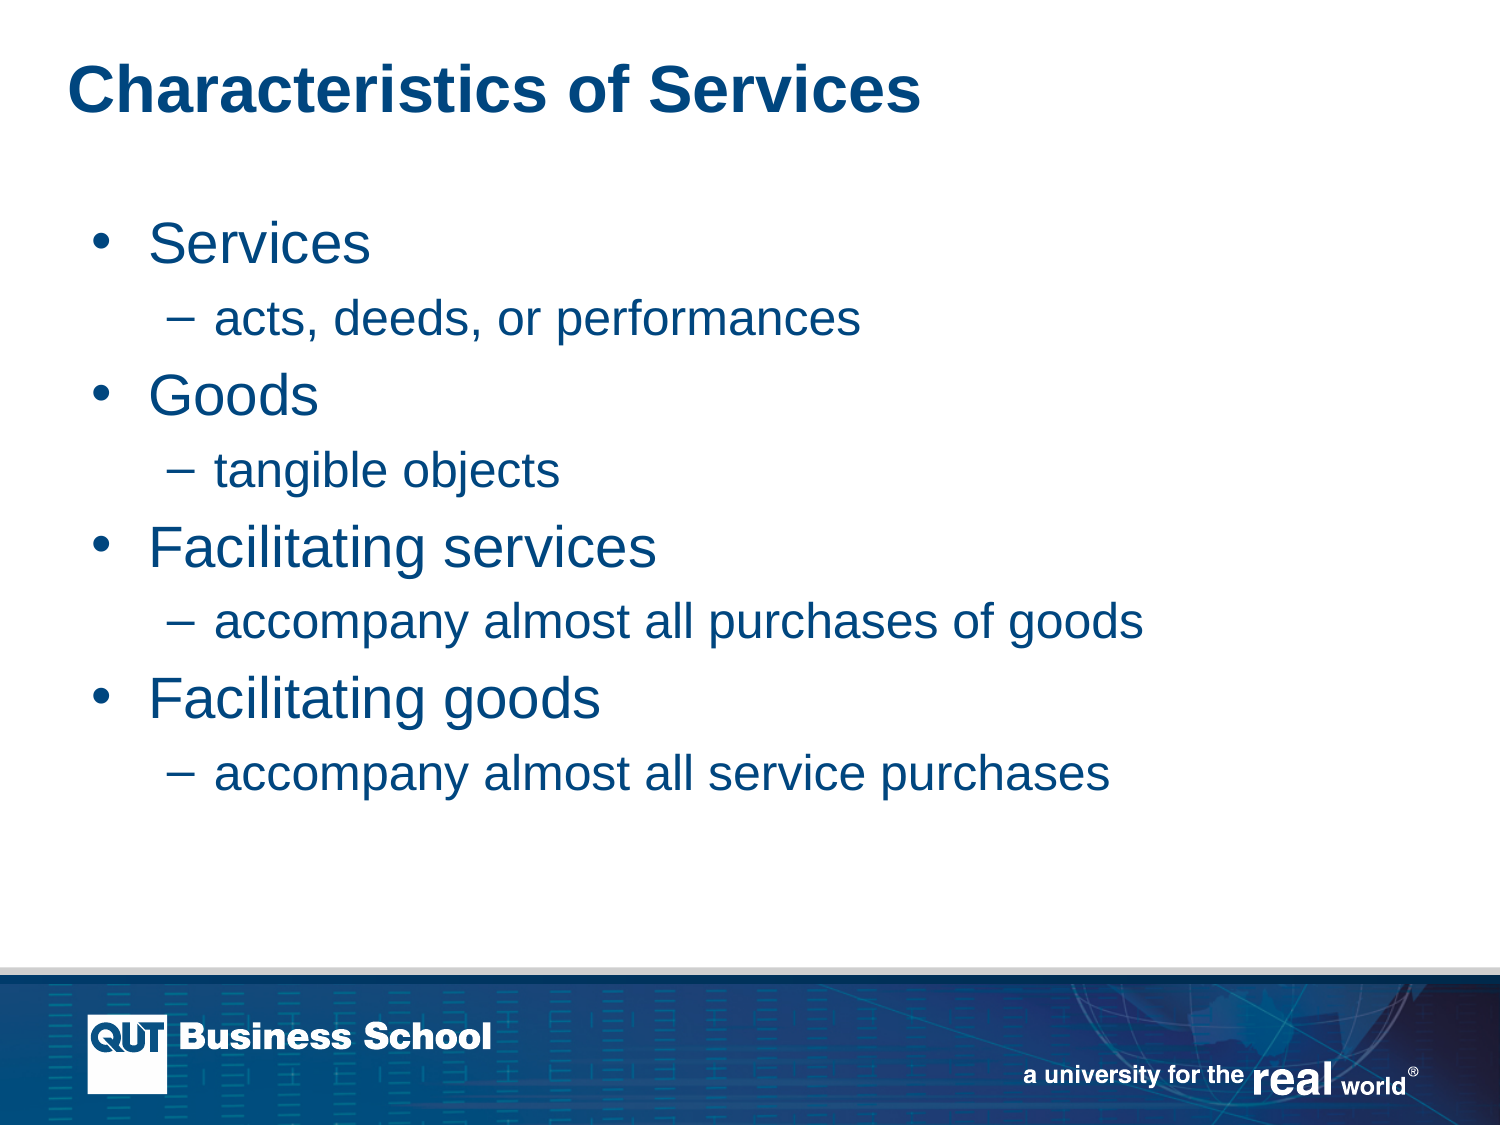

# Characteristics of Services
Services
acts, deeds, or performances
Goods
tangible objects
Facilitating services
accompany almost all purchases of goods
Facilitating goods
accompany almost all service purchases